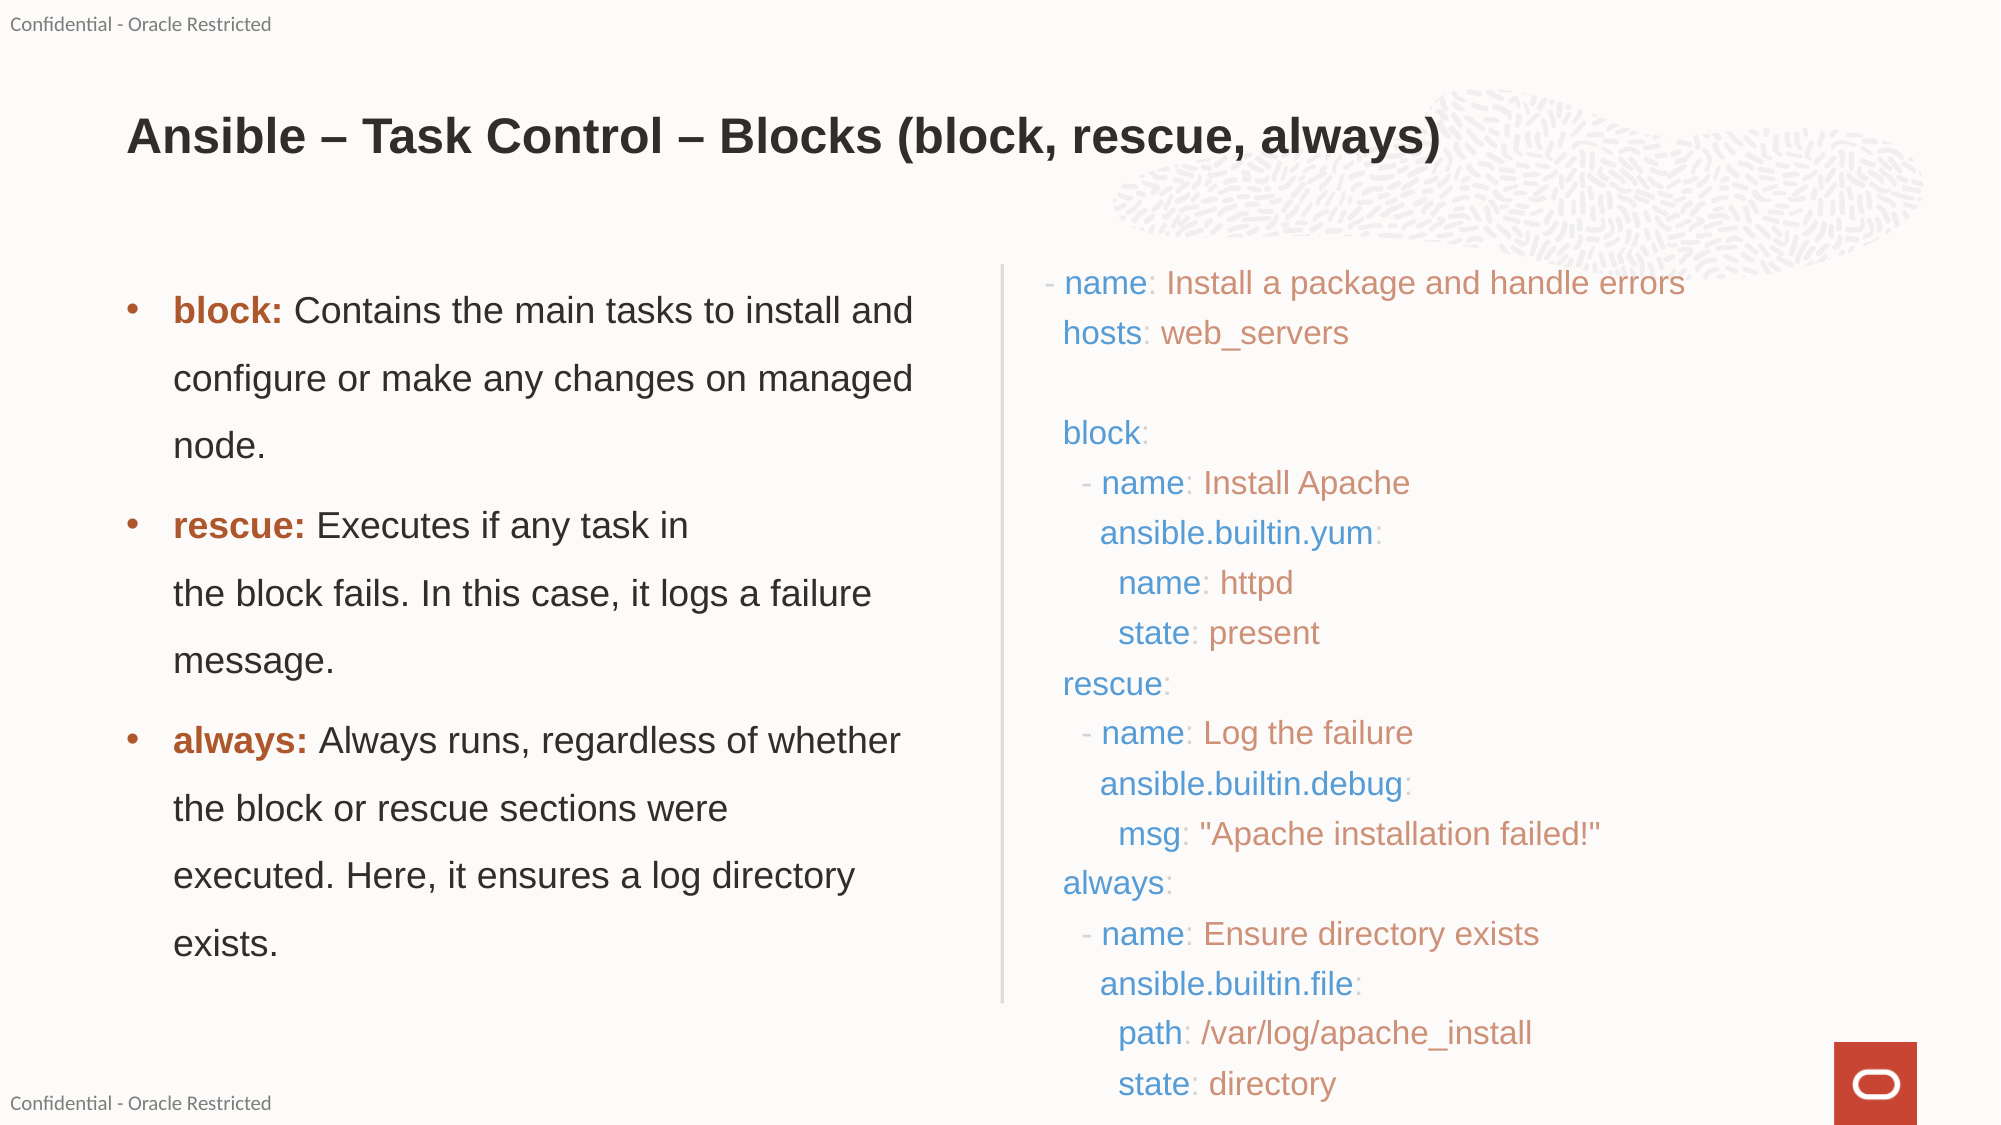

# Ansible – Task Control – Blocks (block, rescue, always)
block: Contains the main tasks to install and configure or make any changes on managed node.
rescue: Executes if any task in the block fails. In this case, it logs a failure message.
always: Always runs, regardless of whether the block or rescue sections were executed. Here, it ensures a log directory exists.

- name: Install a package and handle errors
  hosts: web_servers

  block:
    - name: Install Apache
      ansible.builtin.yum:
        name: httpd
        state: present
  rescue:
    - name: Log the failure
      ansible.builtin.debug:
        msg: "Apache installation failed!"
  always:
    - name: Ensure directory exists
      ansible.builtin.file:
        path: /var/log/apache_install
        state: directory